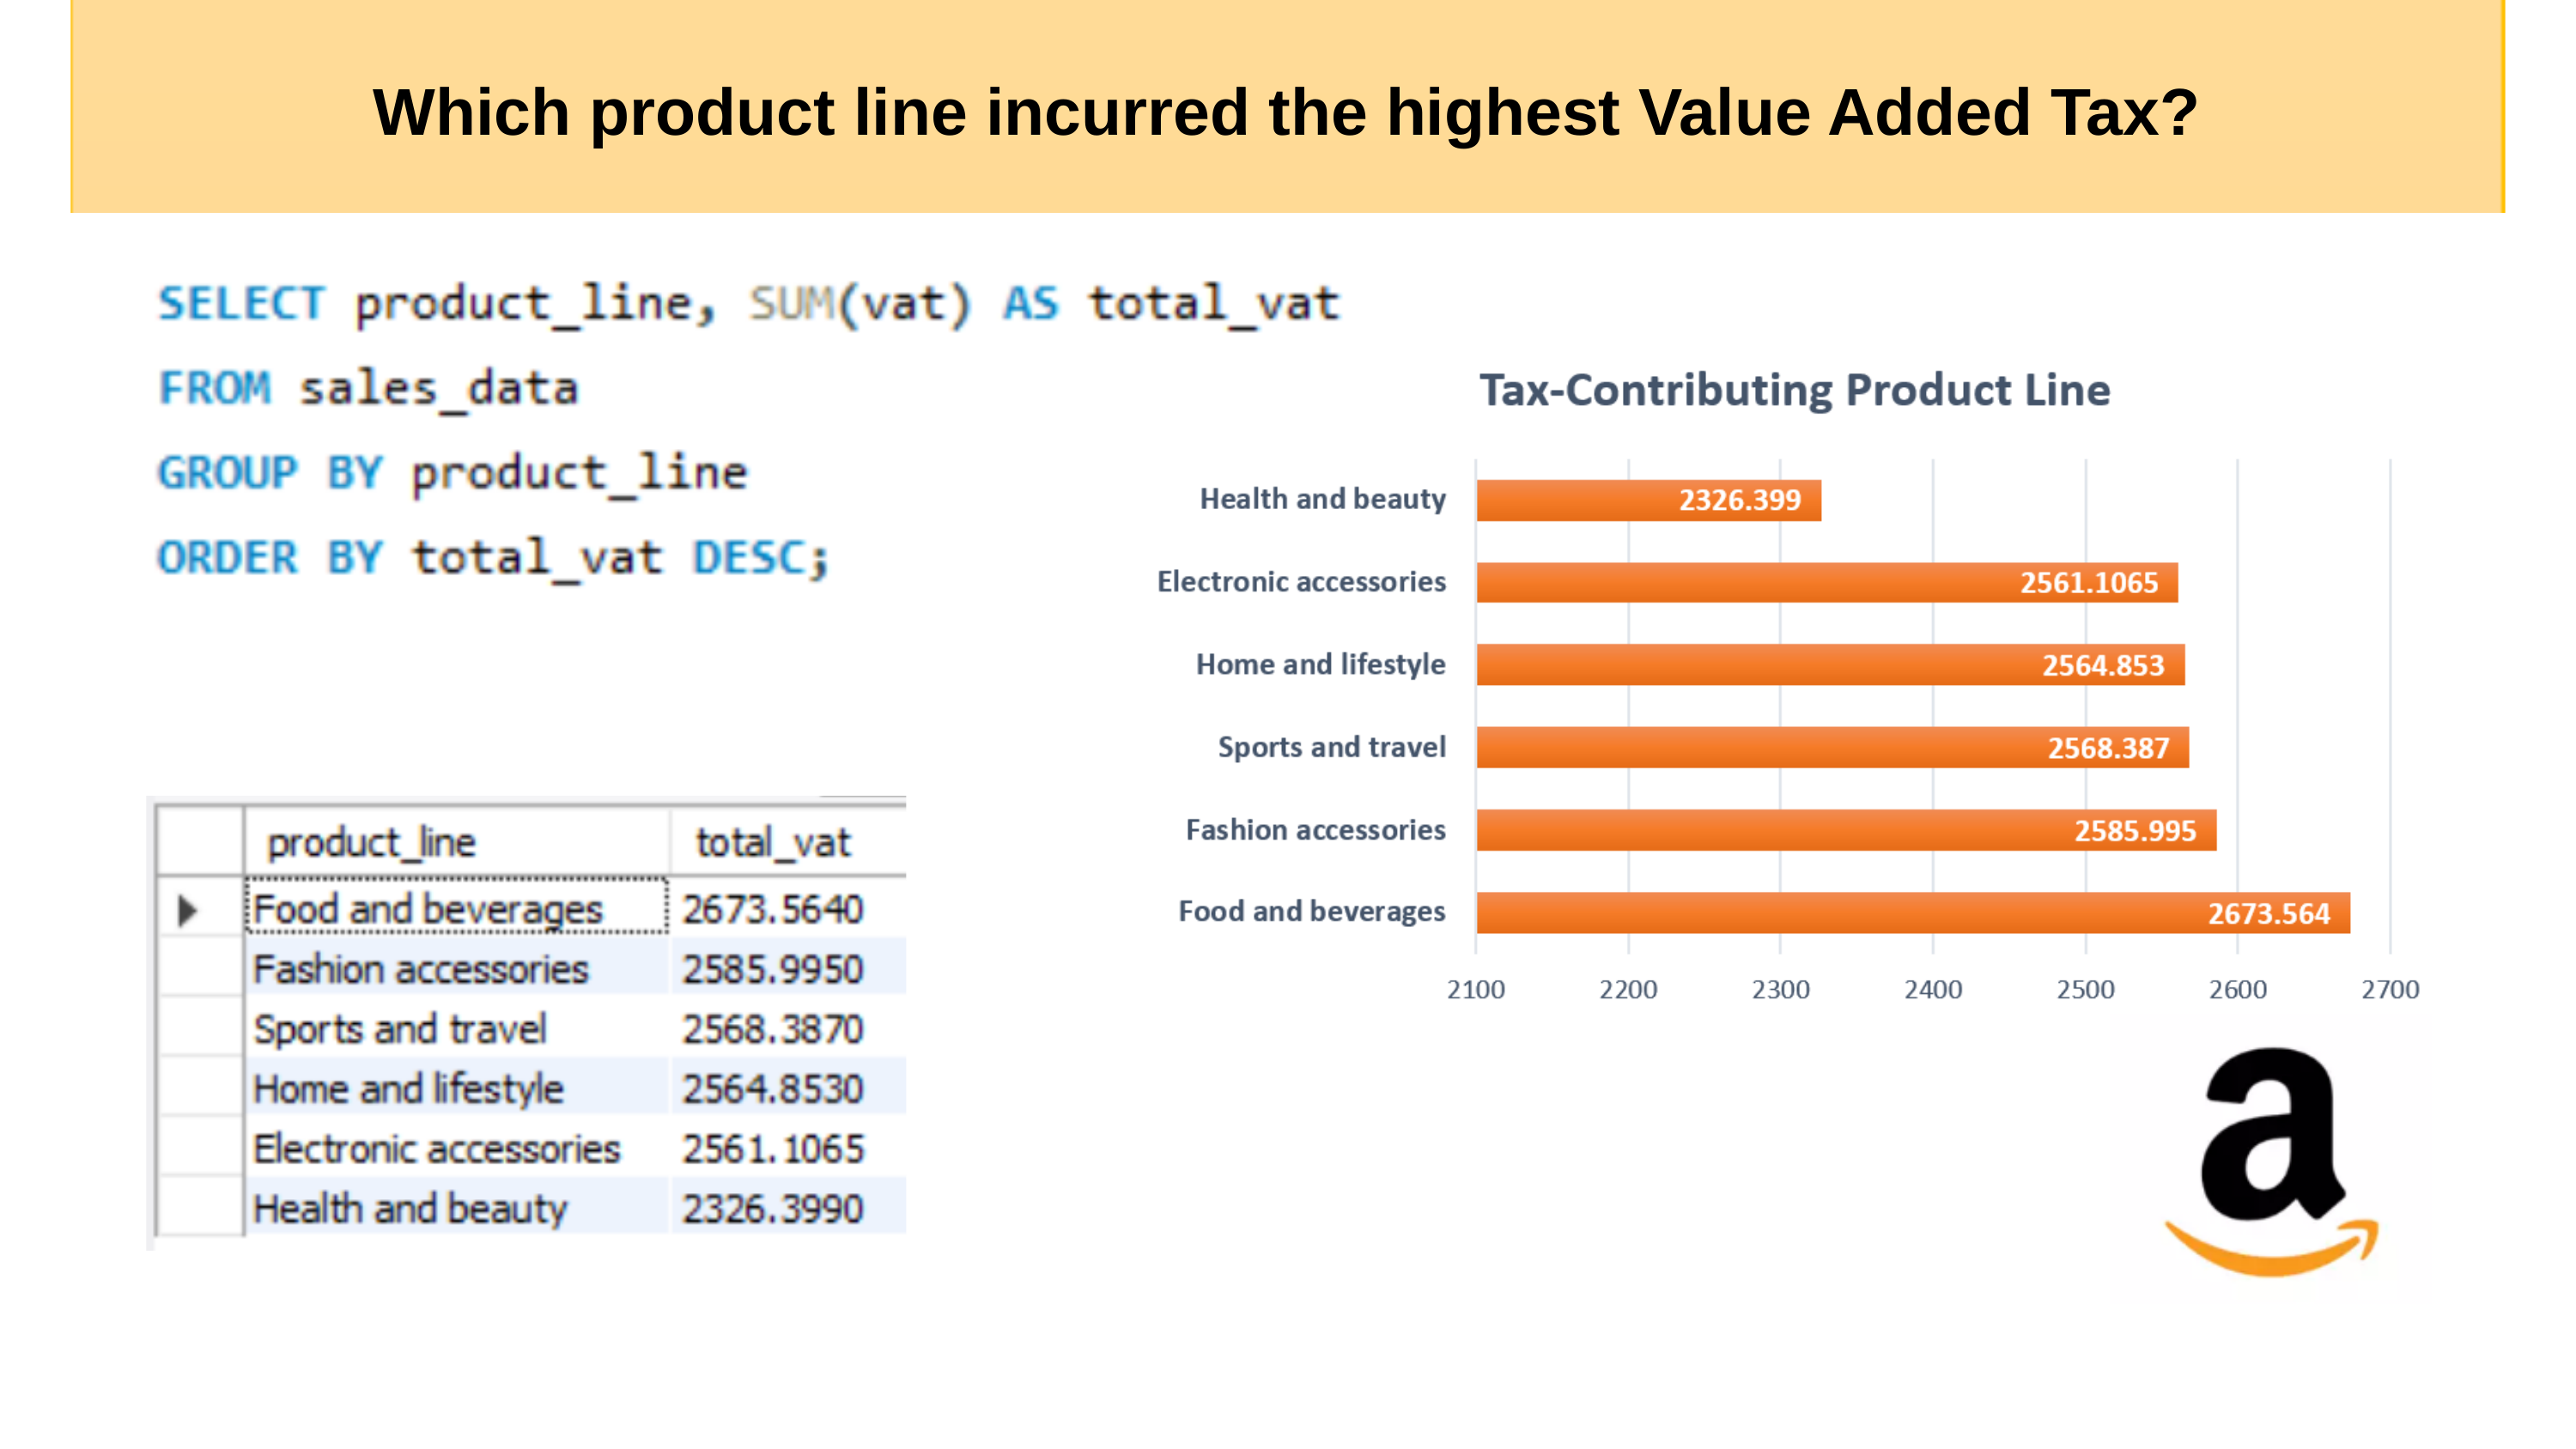

Which product line incurred the highest Value Added Tax?